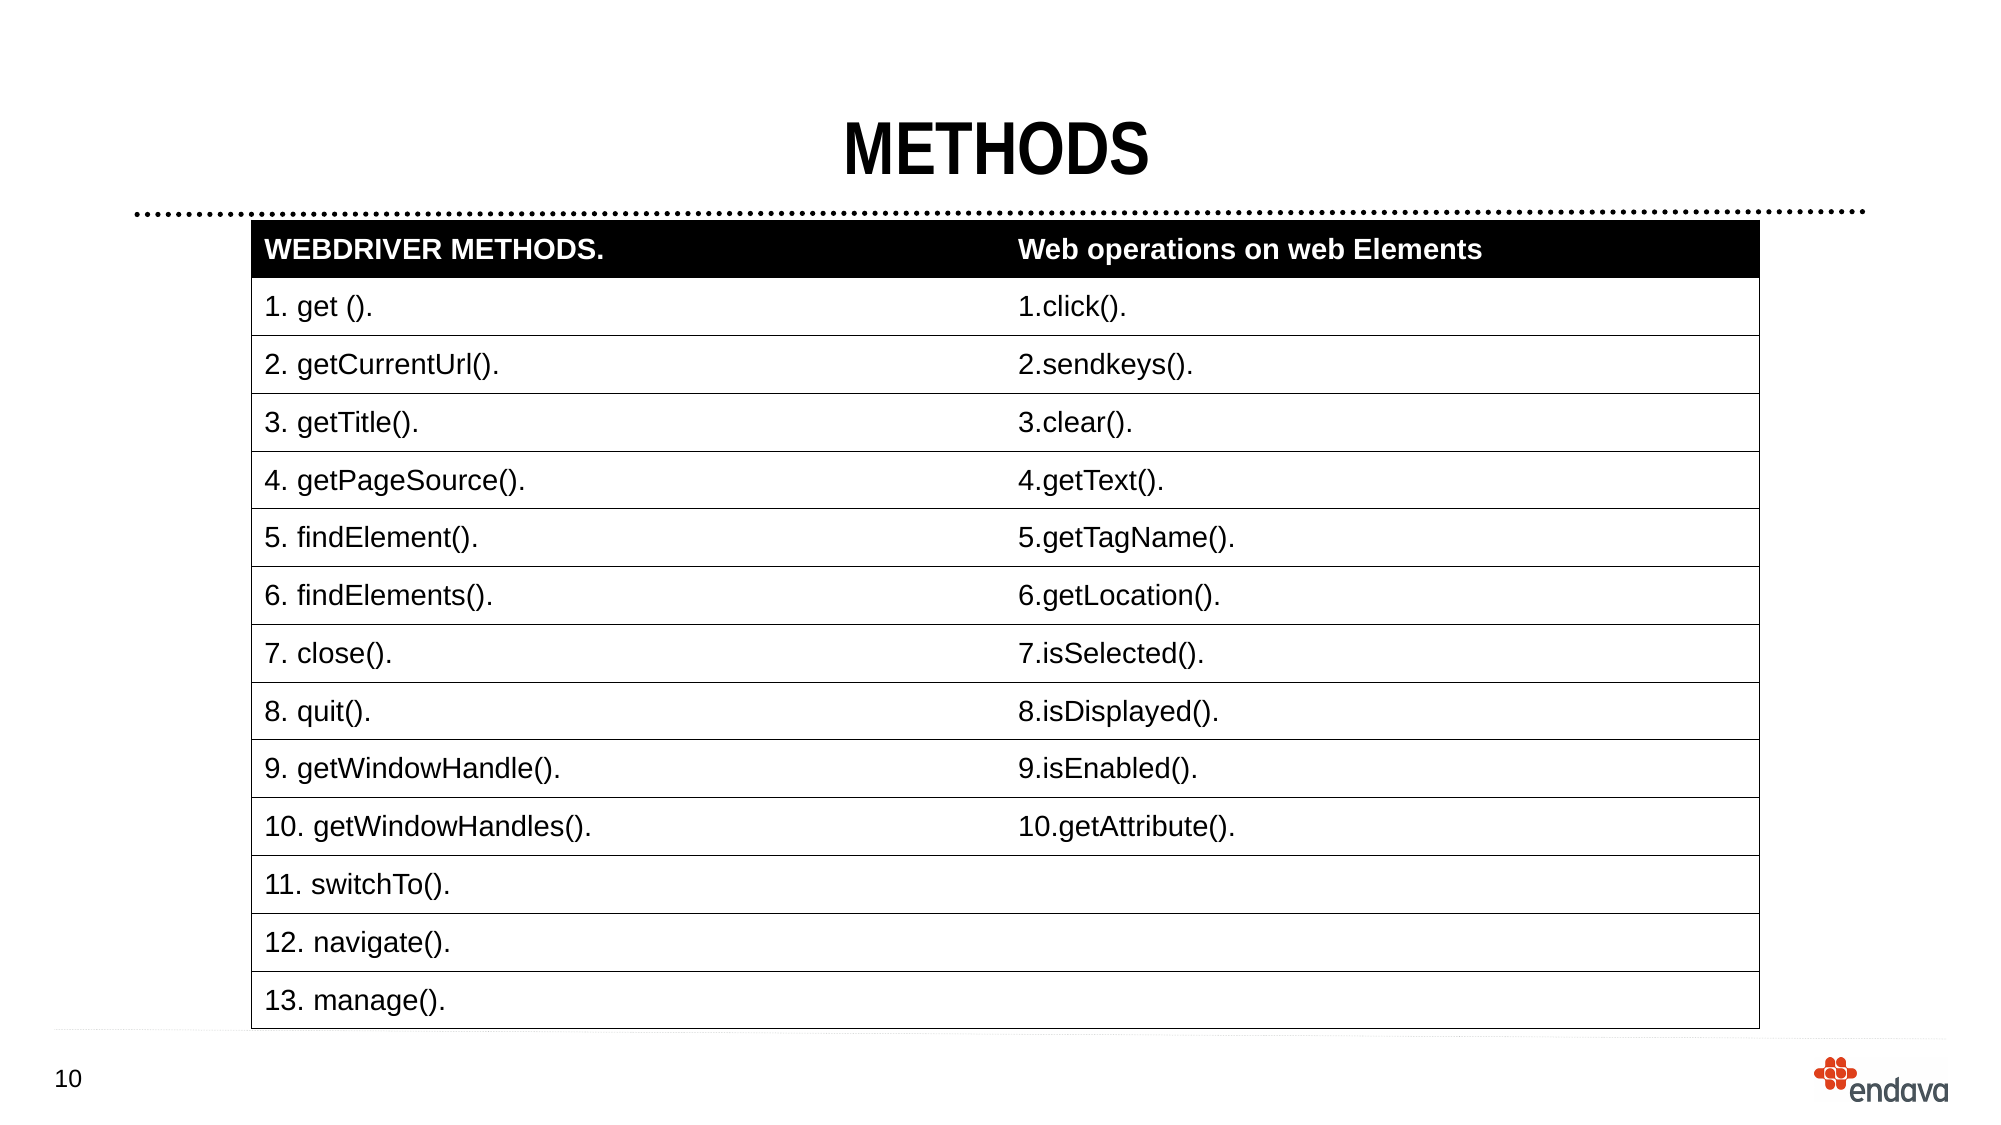

# Methods
| WEBDRIVER METHODS. | Web operations on web Elements |
| --- | --- |
| 1. get (). | 1.click(). |
| 2. getCurrentUrl(). | 2.sendkeys(). |
| 3. getTitle(). | 3.clear(). |
| 4. getPageSource(). | 4.getText(). |
| 5. findElement(). | 5.getTagName(). |
| 6. findElements(). | 6.getLocation(). |
| 7. close(). | 7.isSelected(). |
| 8. quit(). | 8.isDisplayed(). |
| 9. getWindowHandle(). | 9.isEnabled(). |
| 10. getWindowHandles(). | 10.getAttribute(). |
| 11. switchTo(). |  |
| 12. navigate(). |  |
| 13. manage(). |  |